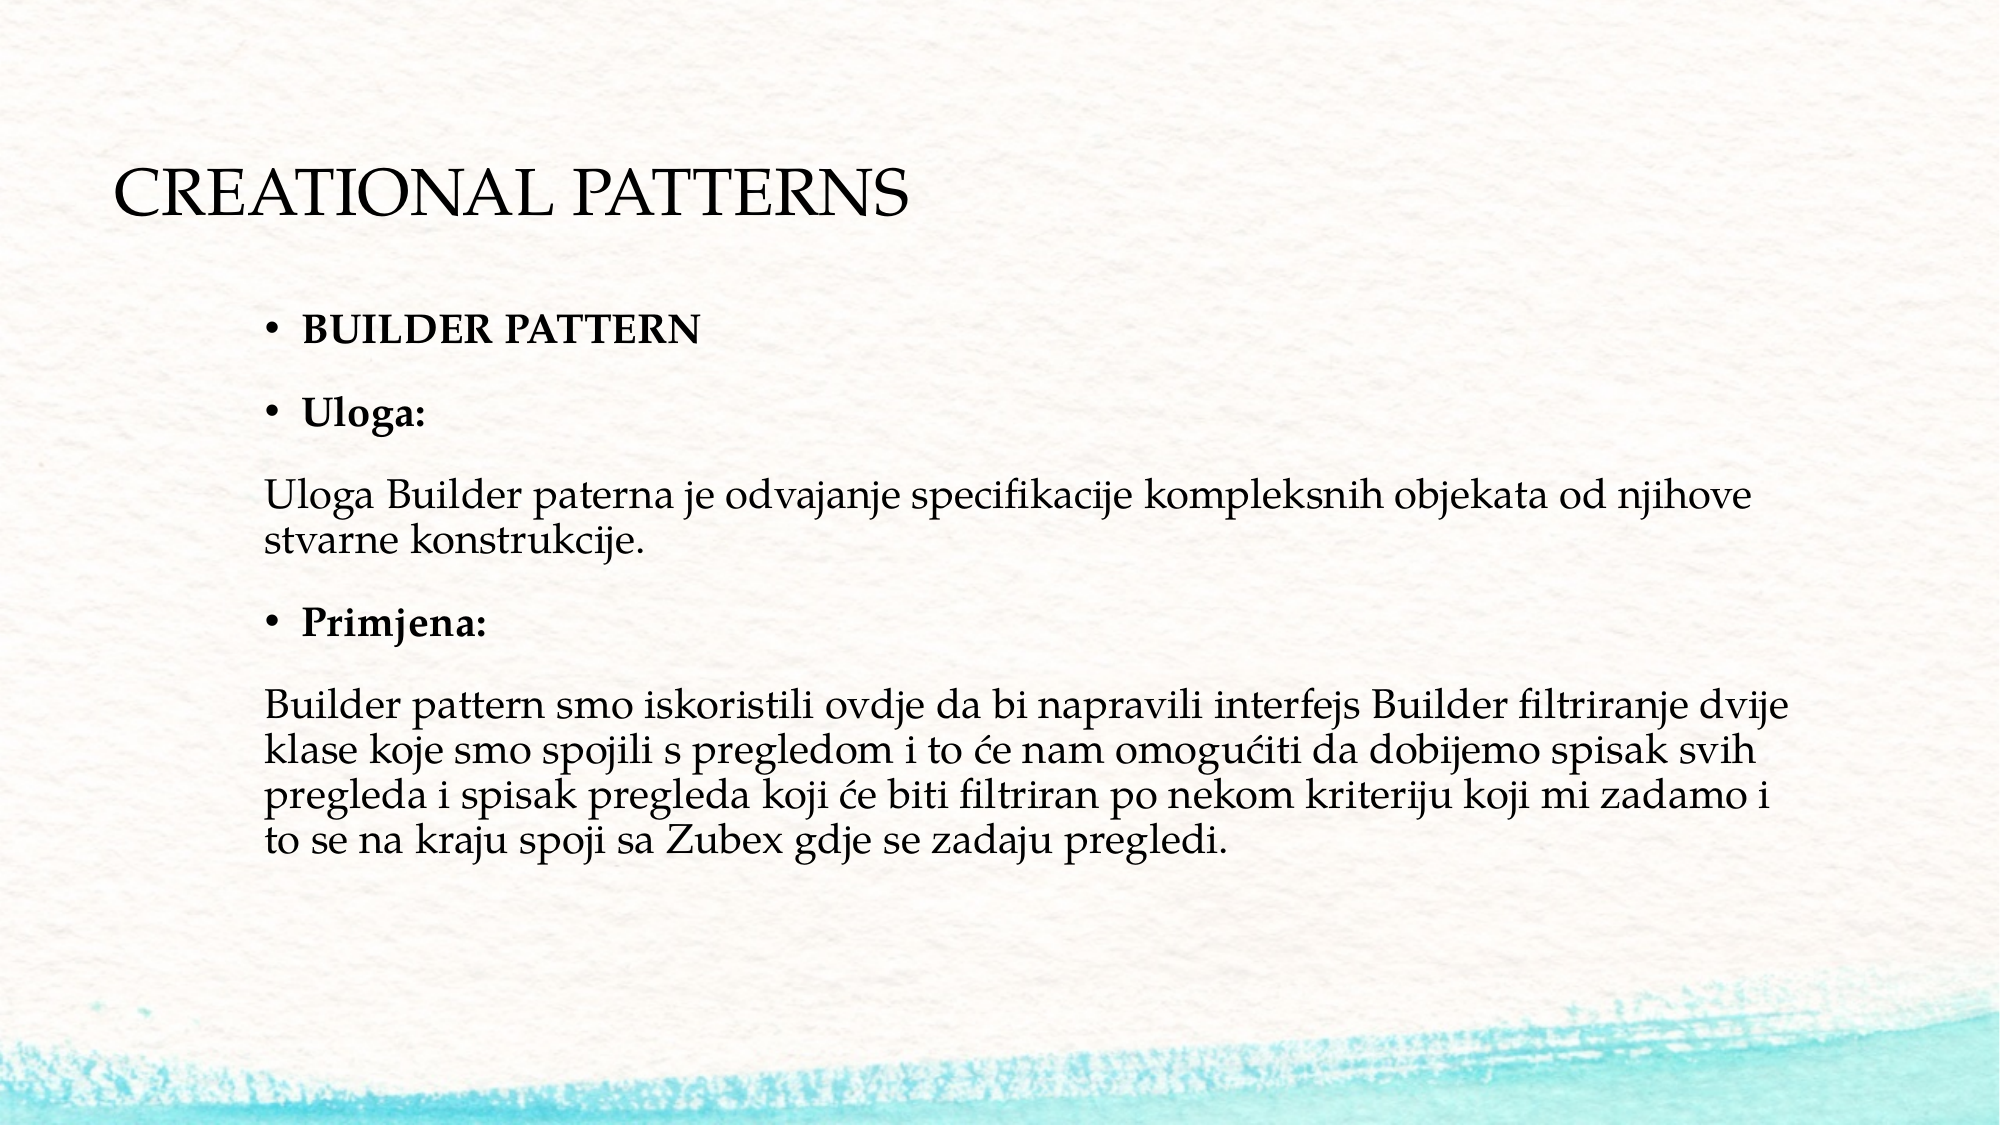

# CREATIONAL PATTERNS
BUILDER PATTERN
Uloga:
Uloga Builder paterna je odvajanje specifikacije kompleksnih objekata od njihove stvarne konstrukcije.
Primjena:
Builder pattern smo iskoristili ovdje da bi napravili interfejs Builder filtriranje dvije klase koje smo spojili s pregledom i to će nam omogućiti da dobijemo spisak svih pregleda i spisak pregleda koji će biti filtriran po nekom kriteriju koji mi zadamo i to se na kraju spoji sa Zubex gdje se zadaju pregledi.